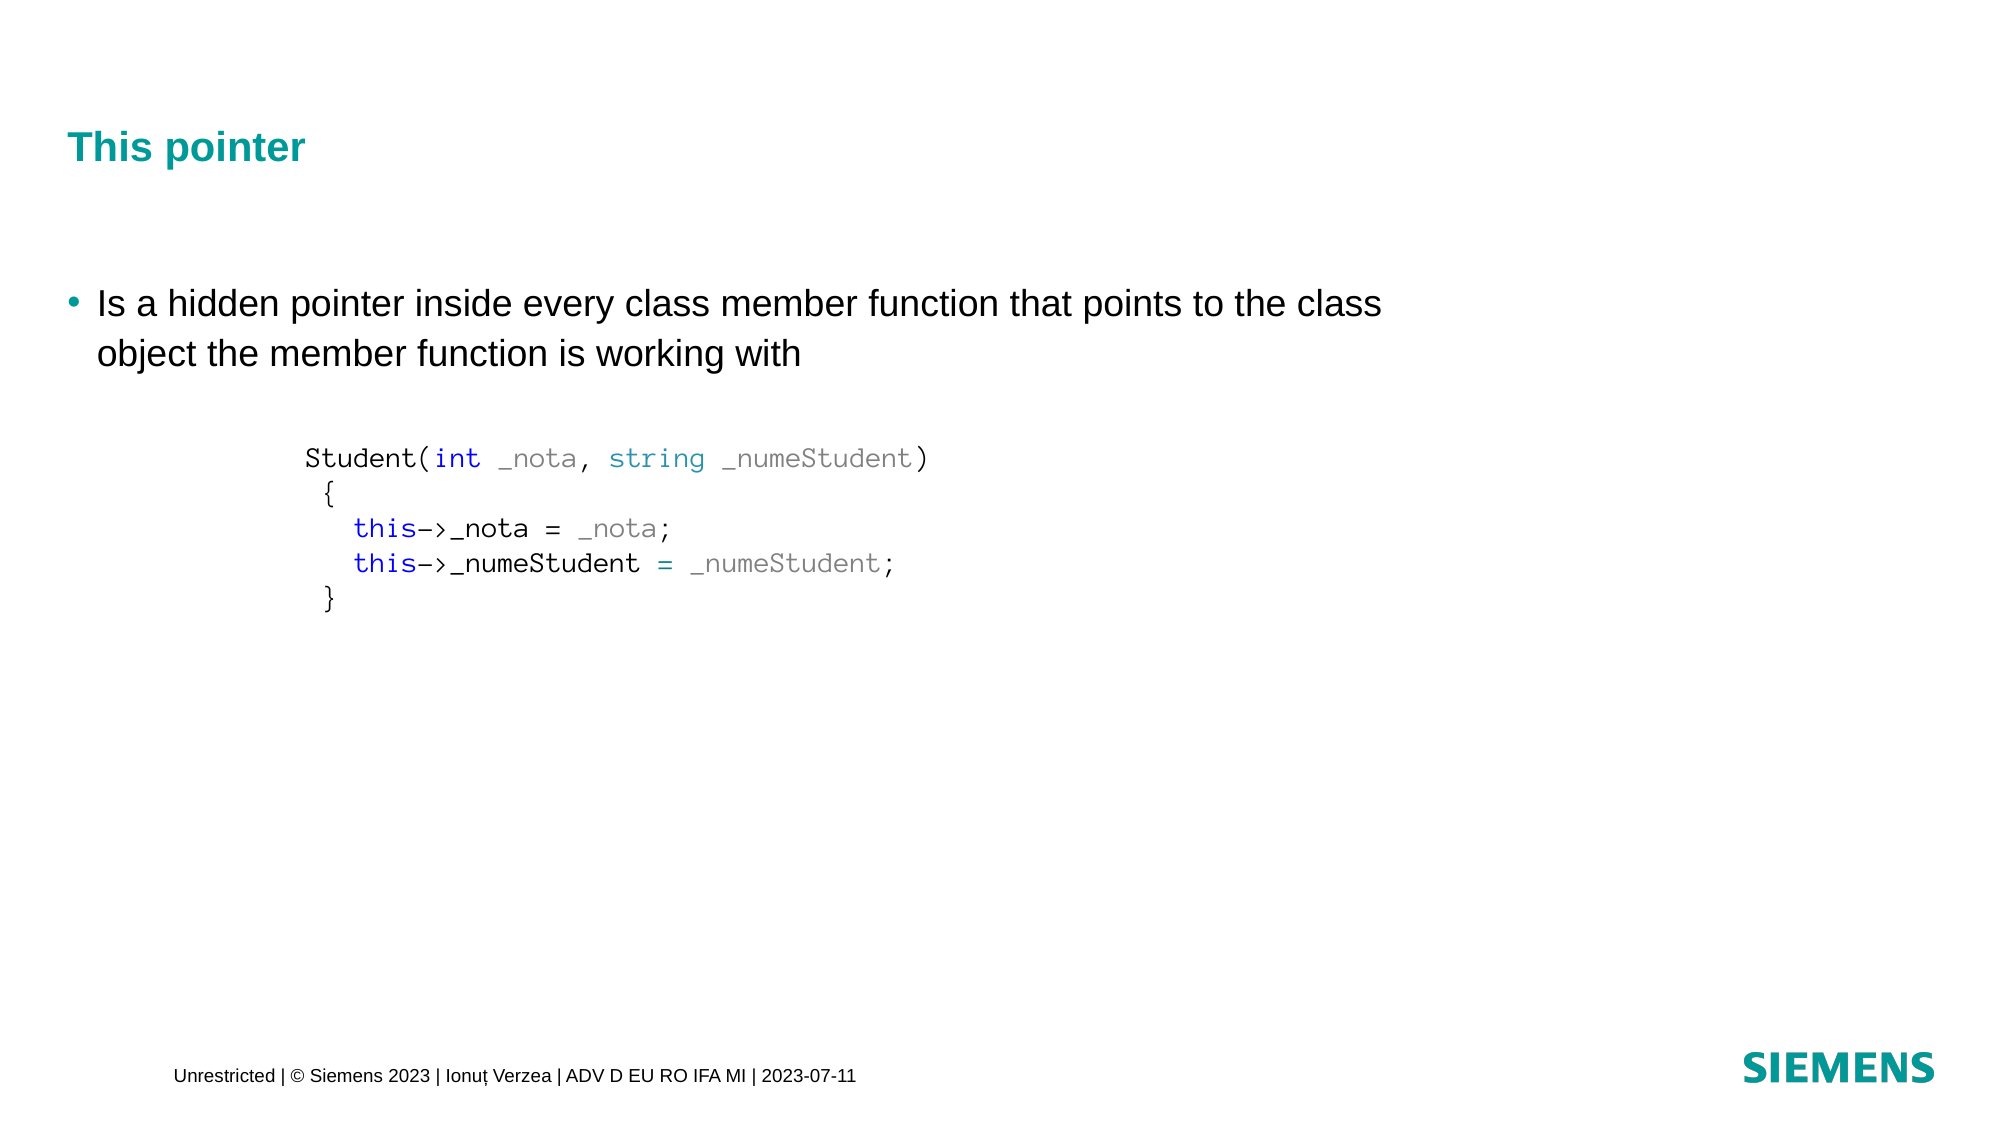

# This pointer

Is a hidden pointer inside every class member function that points to the class object the member function is working with

 Student(int _nota, string _numeStudent)
  {
    this->_nota = _nota;
    this->_numeStudent = _numeStudent;
  }
Unrestricted | © Siemens 2023 | Ionuț Verzea | ADV D EU RO IFA MI | 2023-07-11